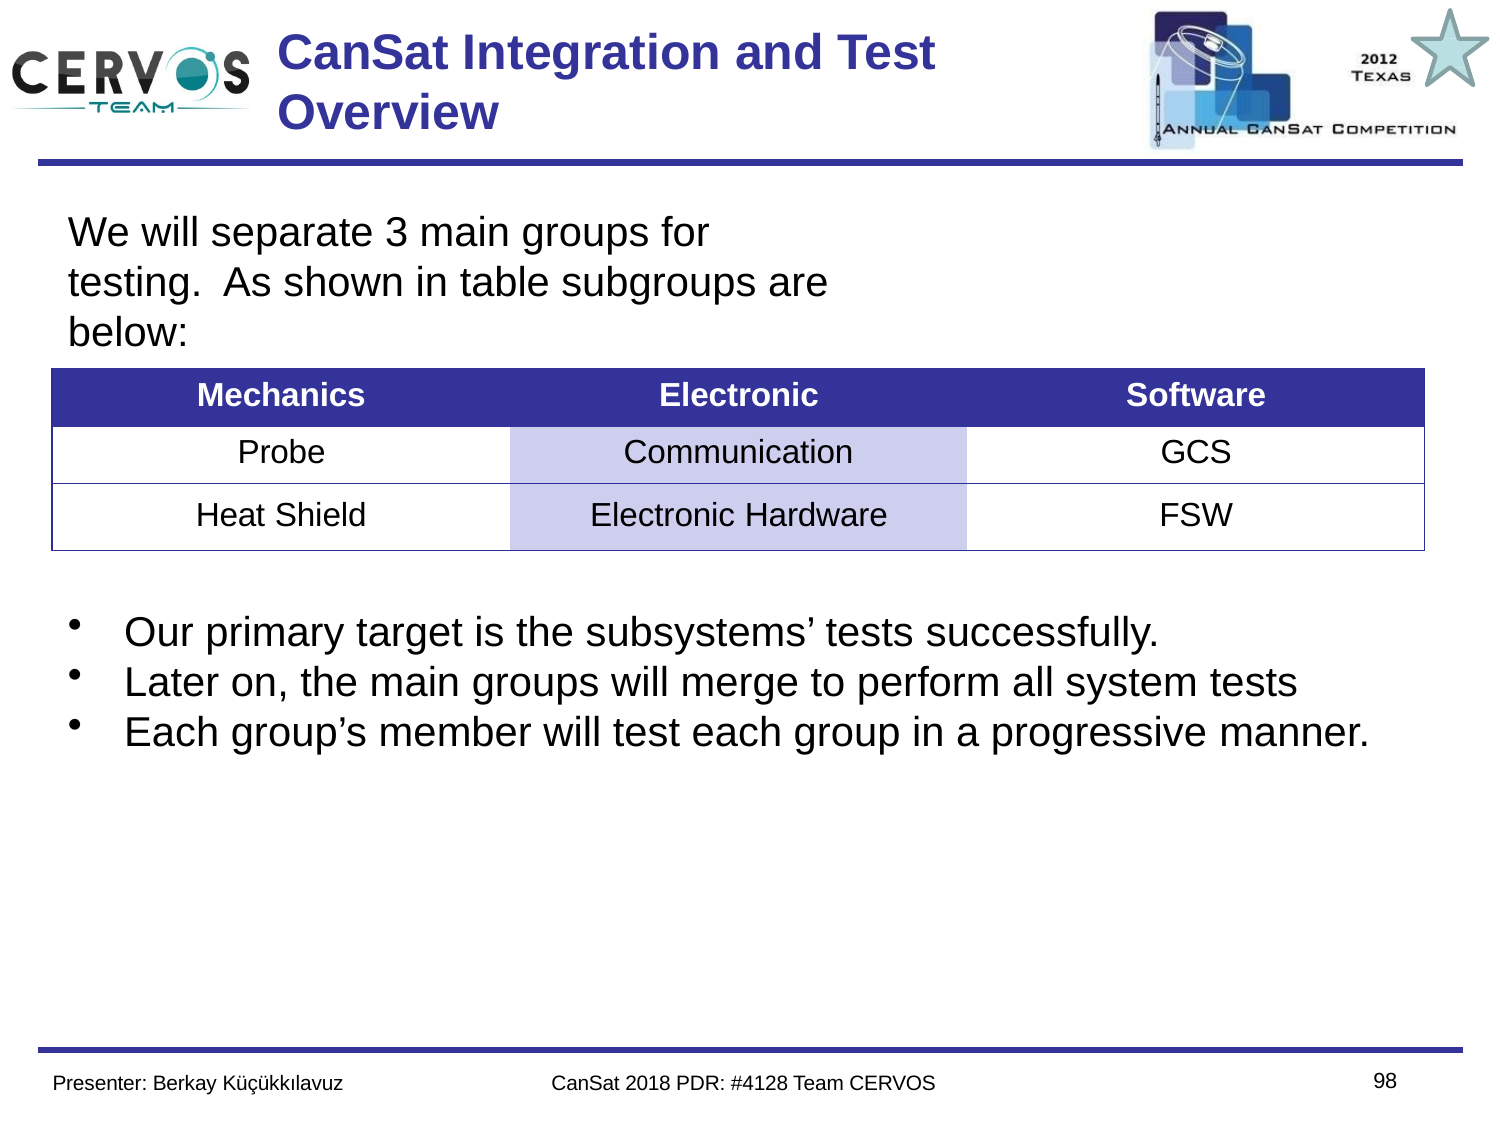

# CanSat Integration and Test
Overview
Team Logo
Here
(If You Want)

We will separate 3 main groups for testing.  As shown in table subgroups are below:
| Mechanics | Electronic | Software |
| --- | --- | --- |
| Probe | Communication | GCS |
| Heat Shield | Electronic Hardware | FSW |
Our primary target is the subsystems’ tests successfully.
Later on, the main groups will merge to perform all system tests
Each group’s member will test each group in a progressive manner.
98
Presenter: Berkay Küçükkılavuz
CanSat 2018 PDR: #4128 Team CERVOS